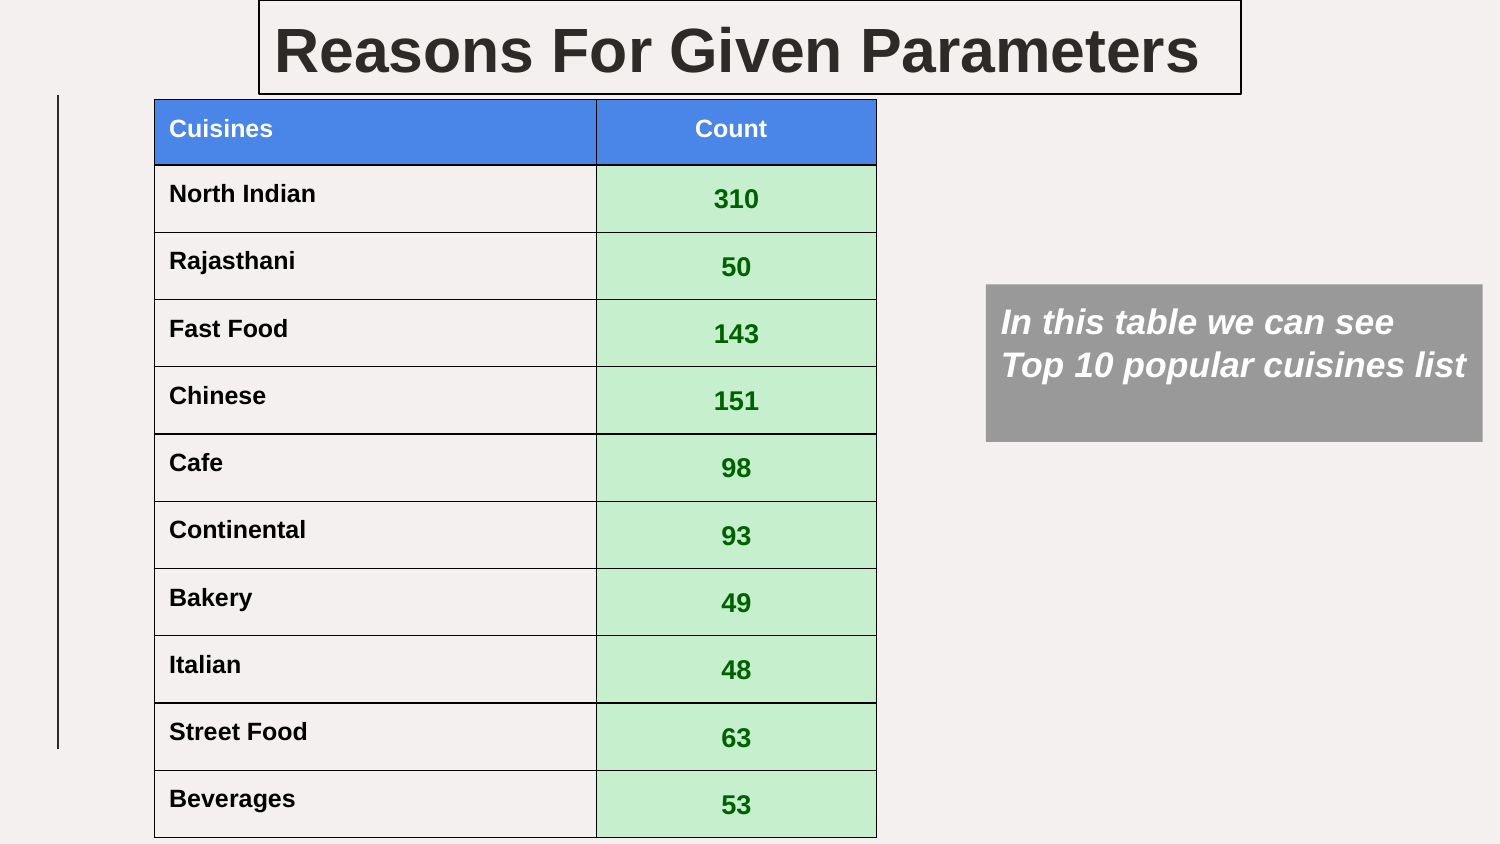

Reasons For Given Parameters
| Cuisines | Count |
| --- | --- |
| North Indian | 310 |
| Rajasthani | 50 |
| Fast Food | 143 |
| Chinese | 151 |
| Cafe | 98 |
| Continental | 93 |
| Bakery | 49 |
| Italian | 48 |
| Street Food | 63 |
| Beverages | 53 |
In this table we can see Top 10 popular cuisines list